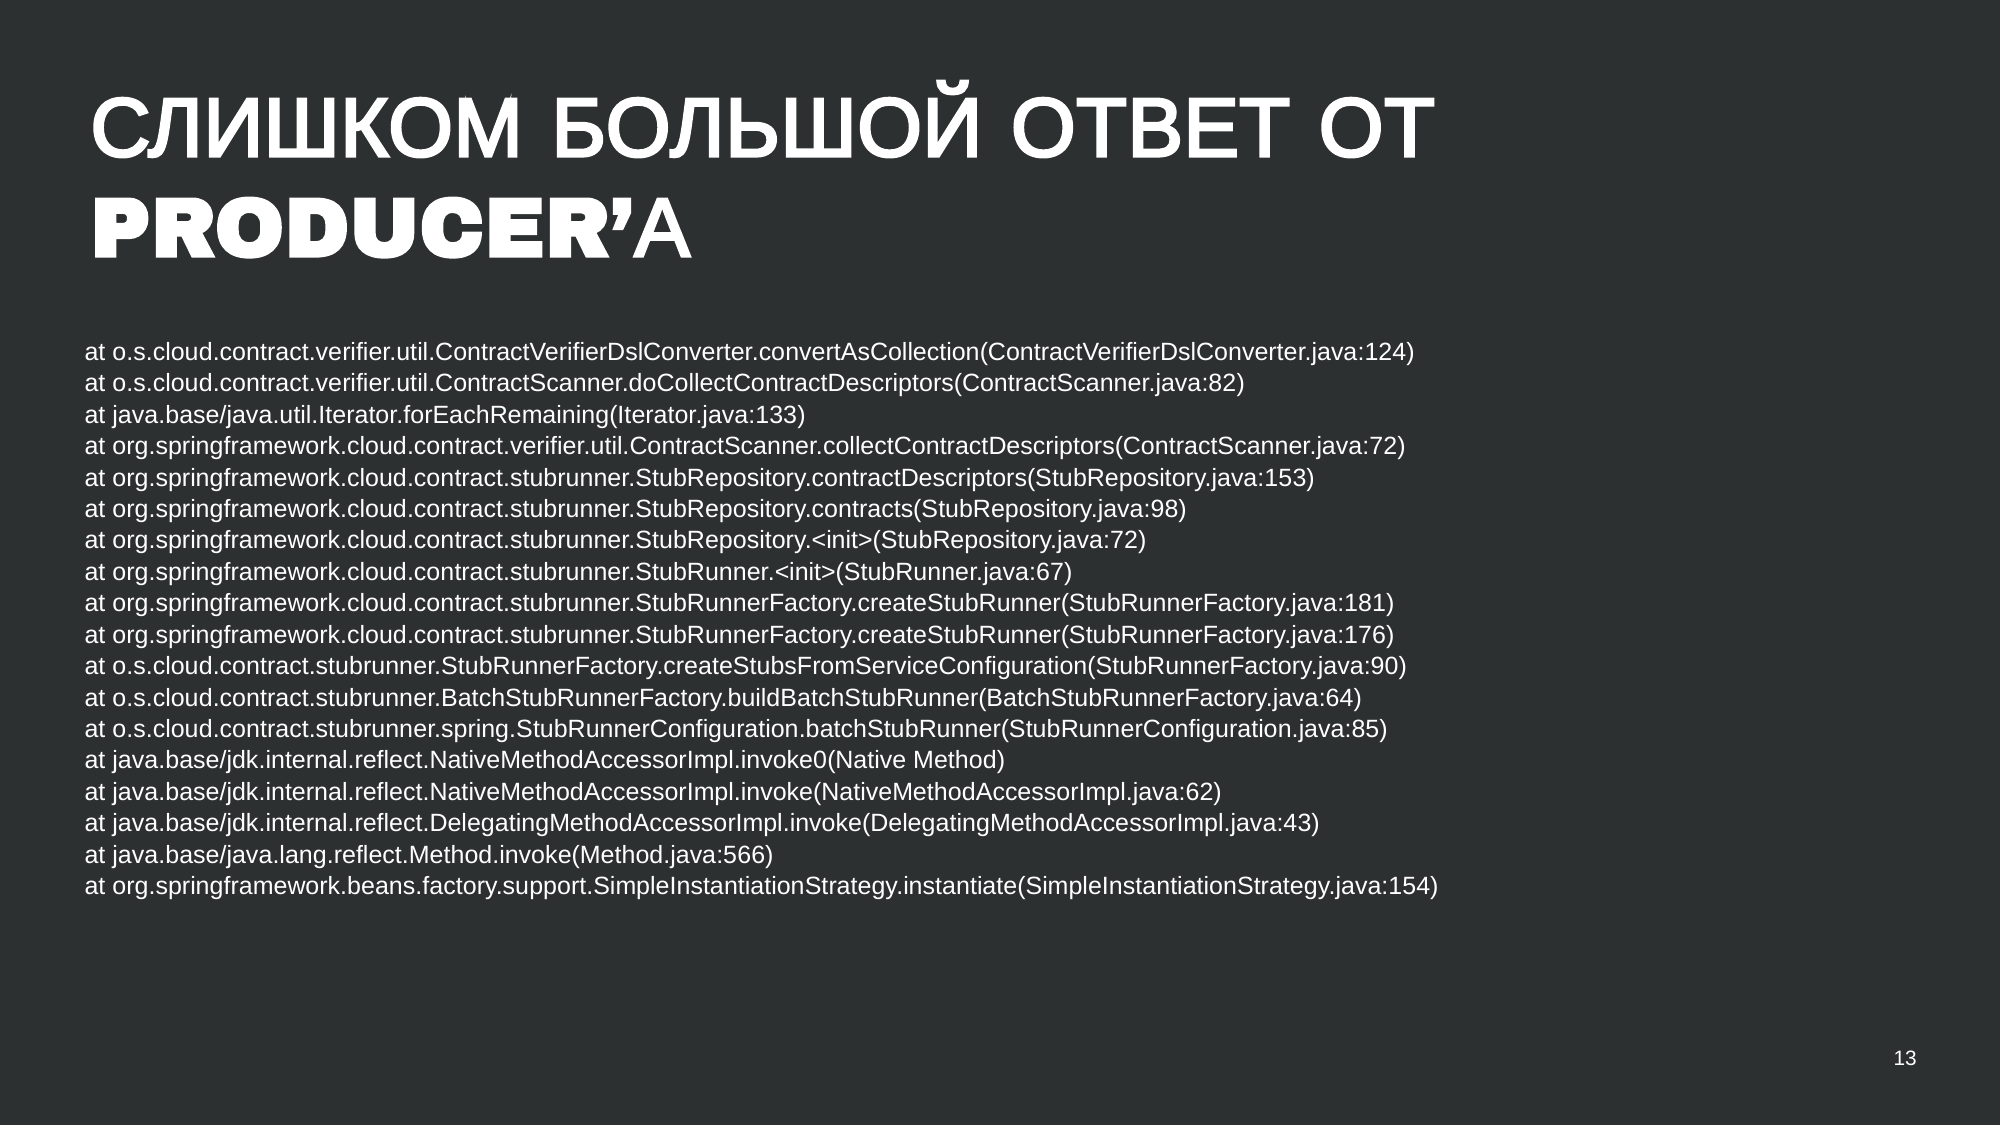

# СЛИШКОМ БОЛЬШОЙ ОТВЕТ ОТ PRODUCER’А

at o.s.cloud.contract.verifier.util.ContractVerifierDslConverter.convertAsCollection(ContractVerifierDslConverter.java:124)
at o.s.cloud.contract.verifier.util.ContractScanner.doCollectContractDescriptors(ContractScanner.java:82)
at java.base/java.util.Iterator.forEachRemaining(Iterator.java:133)
at org.springframework.cloud.contract.verifier.util.ContractScanner.collectContractDescriptors(ContractScanner.java:72)
at org.springframework.cloud.contract.stubrunner.StubRepository.contractDescriptors(StubRepository.java:153)
at org.springframework.cloud.contract.stubrunner.StubRepository.contracts(StubRepository.java:98)
at org.springframework.cloud.contract.stubrunner.StubRepository.<init>(StubRepository.java:72)
at org.springframework.cloud.contract.stubrunner.StubRunner.<init>(StubRunner.java:67)
at org.springframework.cloud.contract.stubrunner.StubRunnerFactory.createStubRunner(StubRunnerFactory.java:181)
at org.springframework.cloud.contract.stubrunner.StubRunnerFactory.createStubRunner(StubRunnerFactory.java:176)
at o.s.cloud.contract.stubrunner.StubRunnerFactory.createStubsFromServiceConfiguration(StubRunnerFactory.java:90)
at o.s.cloud.contract.stubrunner.BatchStubRunnerFactory.buildBatchStubRunner(BatchStubRunnerFactory.java:64)
at o.s.cloud.contract.stubrunner.spring.StubRunnerConfiguration.batchStubRunner(StubRunnerConfiguration.java:85)
at java.base/jdk.internal.reflect.NativeMethodAccessorImpl.invoke0(Native Method)
at java.base/jdk.internal.reflect.NativeMethodAccessorImpl.invoke(NativeMethodAccessorImpl.java:62)
at java.base/jdk.internal.reflect.DelegatingMethodAccessorImpl.invoke(DelegatingMethodAccessorImpl.java:43)
at java.base/java.lang.reflect.Method.invoke(Method.java:566)
at org.springframework.beans.factory.support.SimpleInstantiationStrategy.instantiate(SimpleInstantiationStrategy.java:154)
13